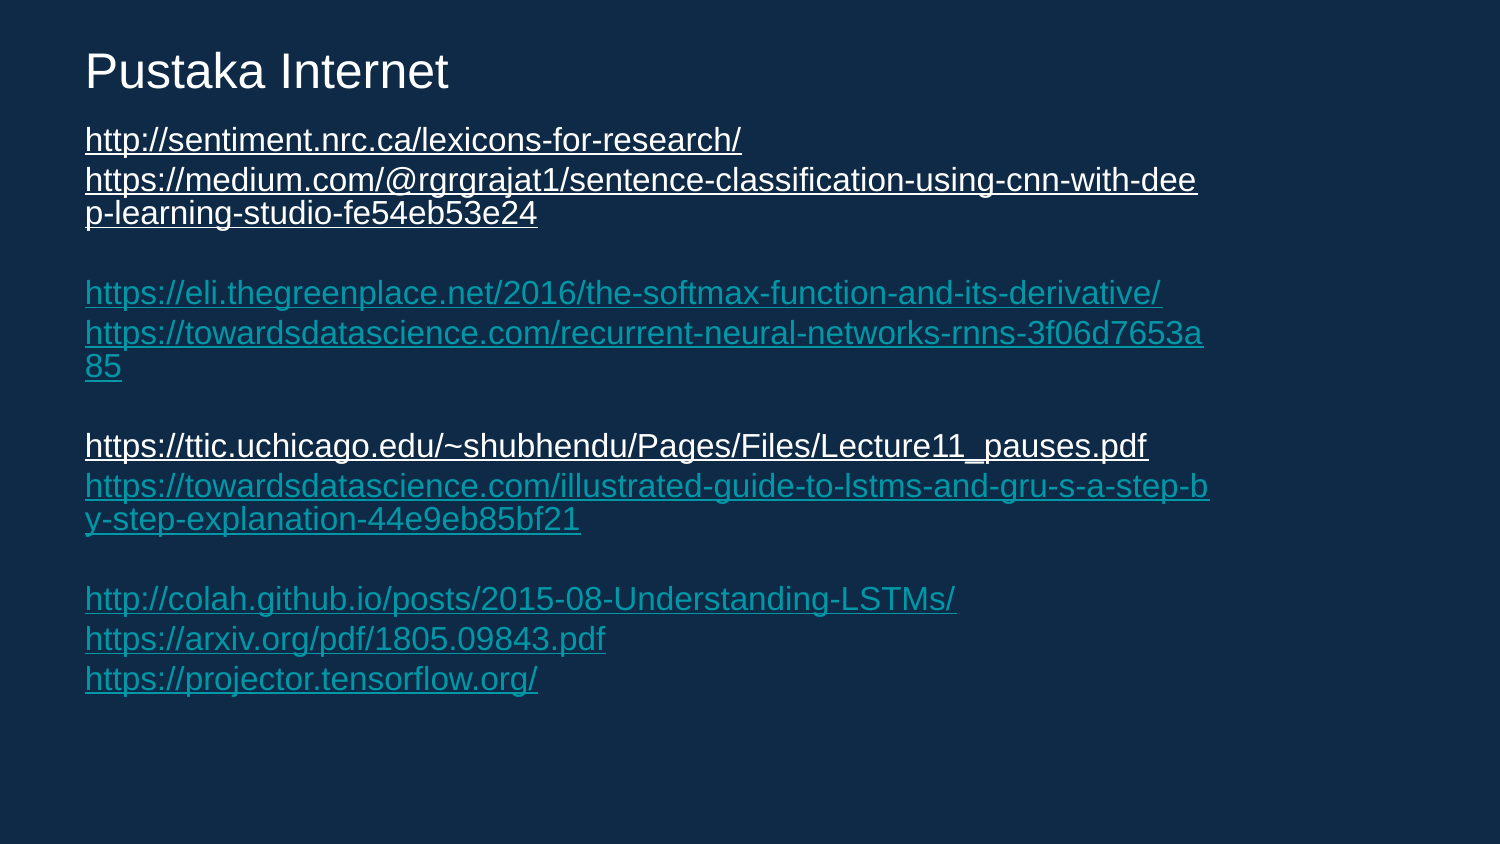

Pustaka Internet
http://sentiment.nrc.ca/lexicons-for-research/
https://medium.com/@rgrgrajat1/sentence-classification-using-cnn-with-deep-learning-studio-fe54eb53e24
https://eli.thegreenplace.net/2016/the-softmax-function-and-its-derivative/
https://towardsdatascience.com/recurrent-neural-networks-rnns-3f06d7653a85
https://ttic.uchicago.edu/~shubhendu/Pages/Files/Lecture11_pauses.pdf
https://towardsdatascience.com/illustrated-guide-to-lstms-and-gru-s-a-step-by-step-explanation-44e9eb85bf21
http://colah.github.io/posts/2015-08-Understanding-LSTMs/
https://arxiv.org/pdf/1805.09843.pdf
https://projector.tensorflow.org/